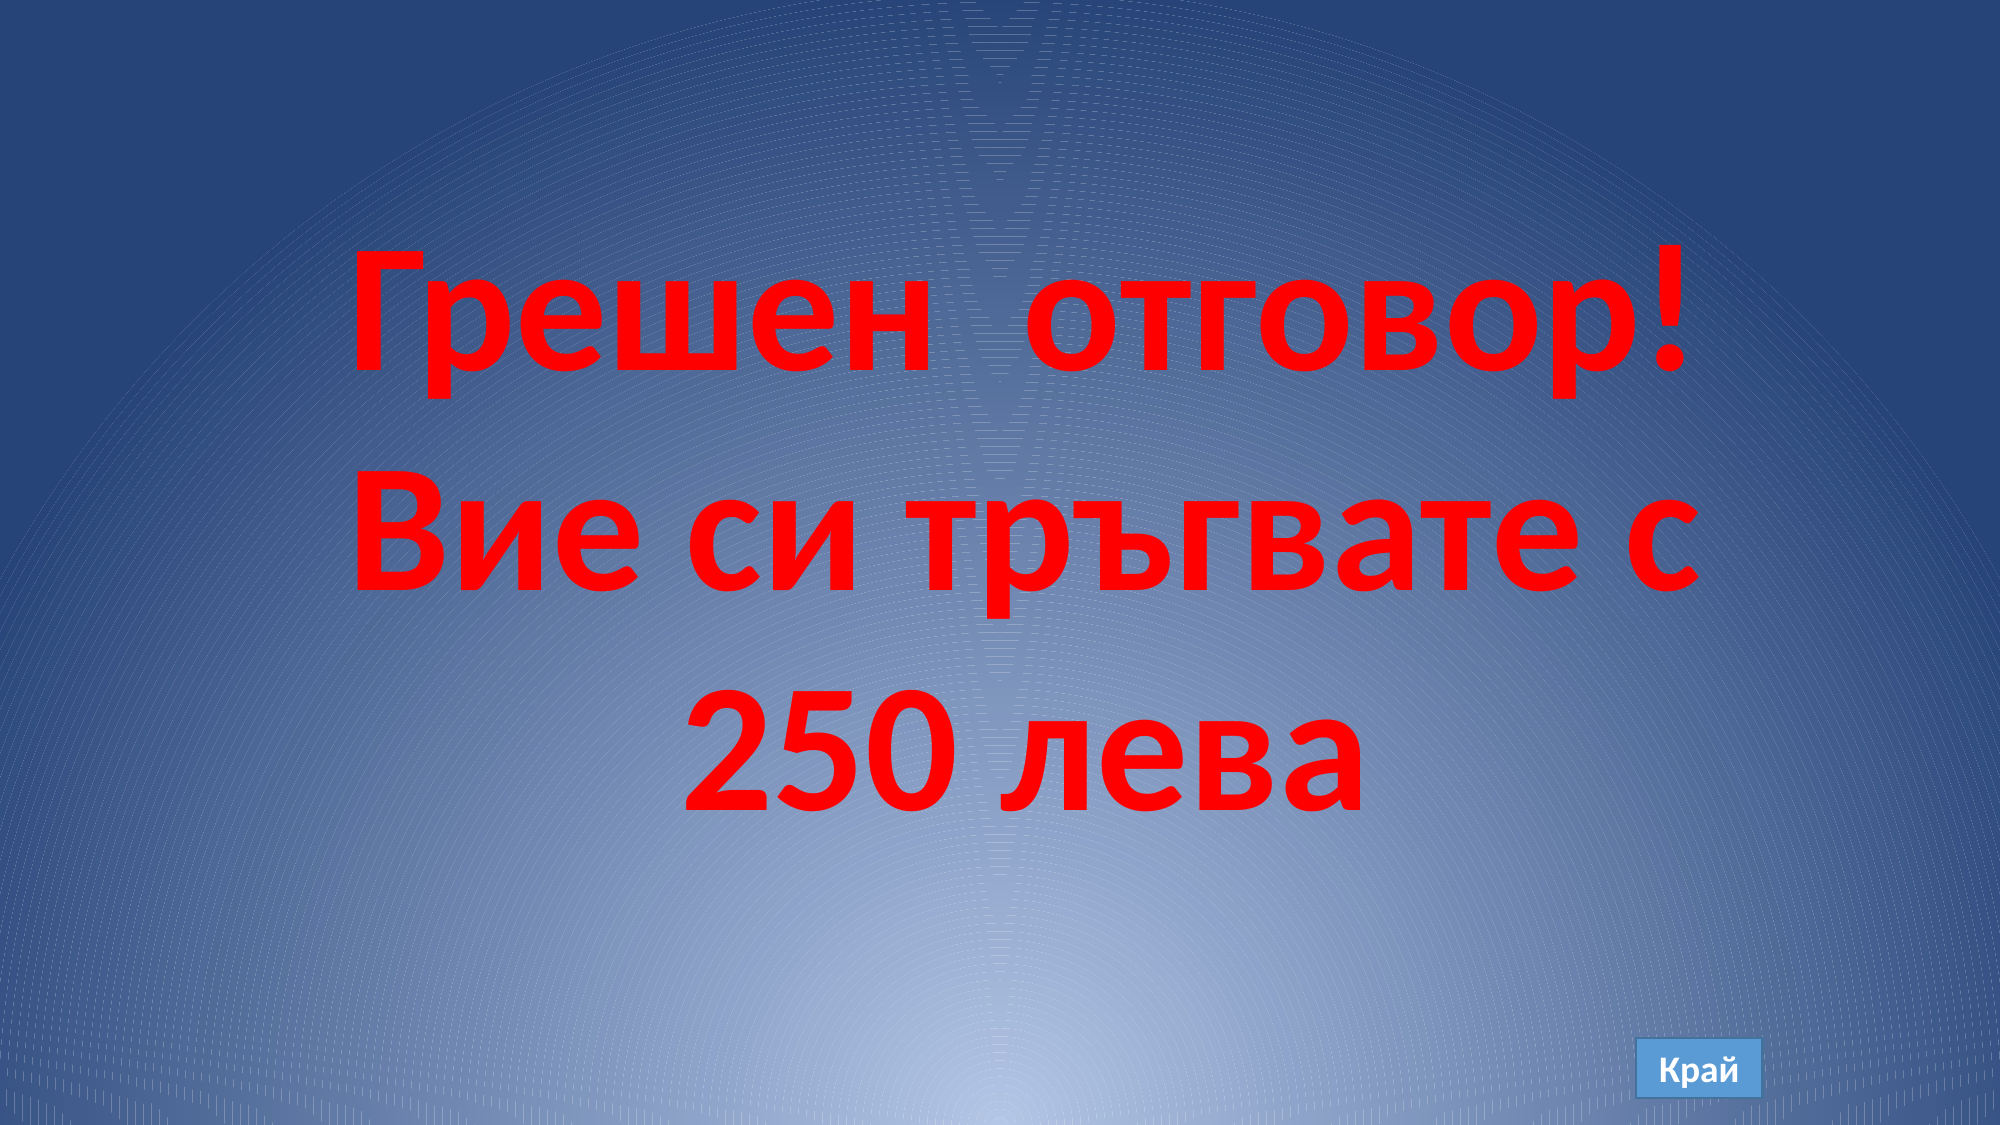

Грешен  отговор!
Вие си тръгвате с 250 лева
Край